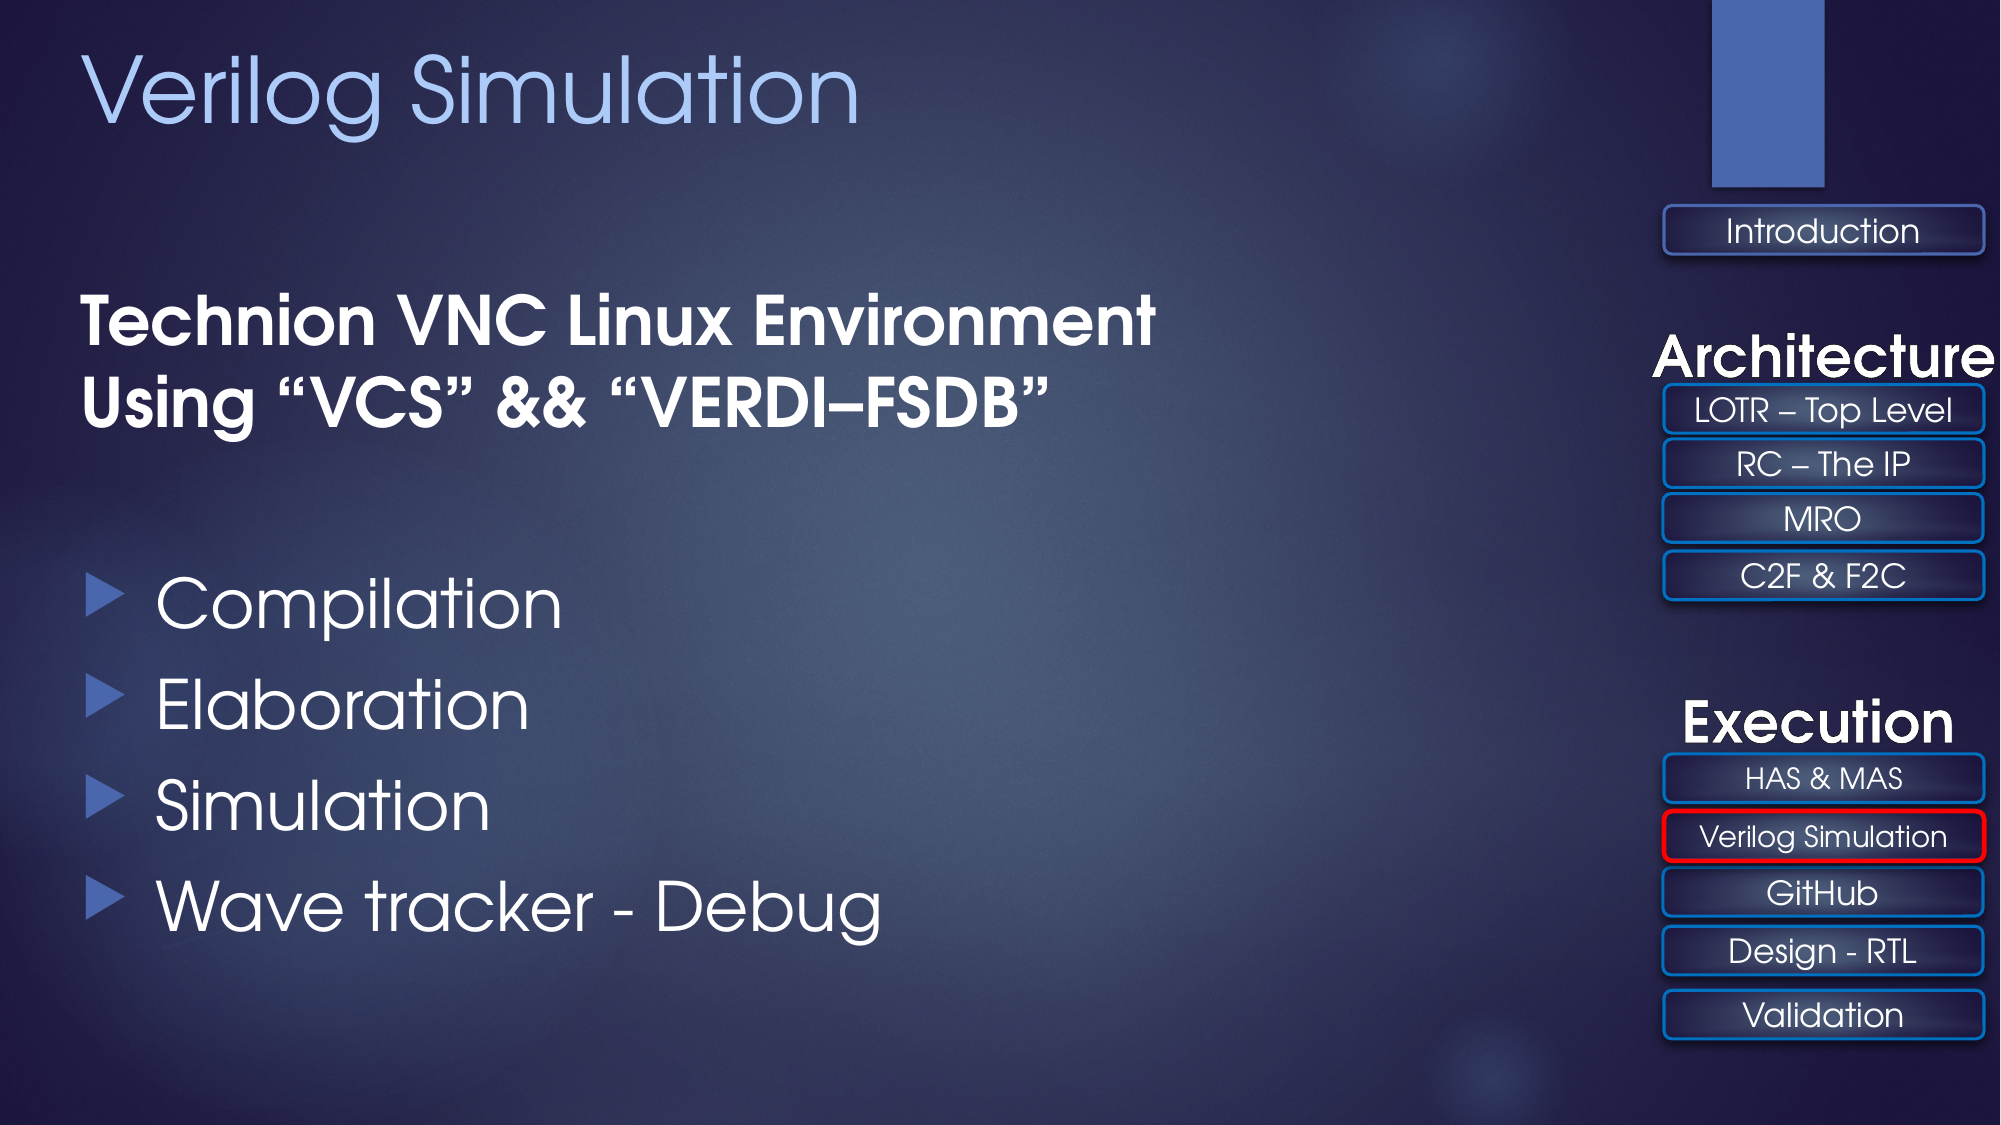

# Verilog Simulation
Technion VNC Linux Environment
Using “VCS” && “VERDI–FSDB”

 Compilation
 Elaboration
 Simulation
 Wave tracker - Debug